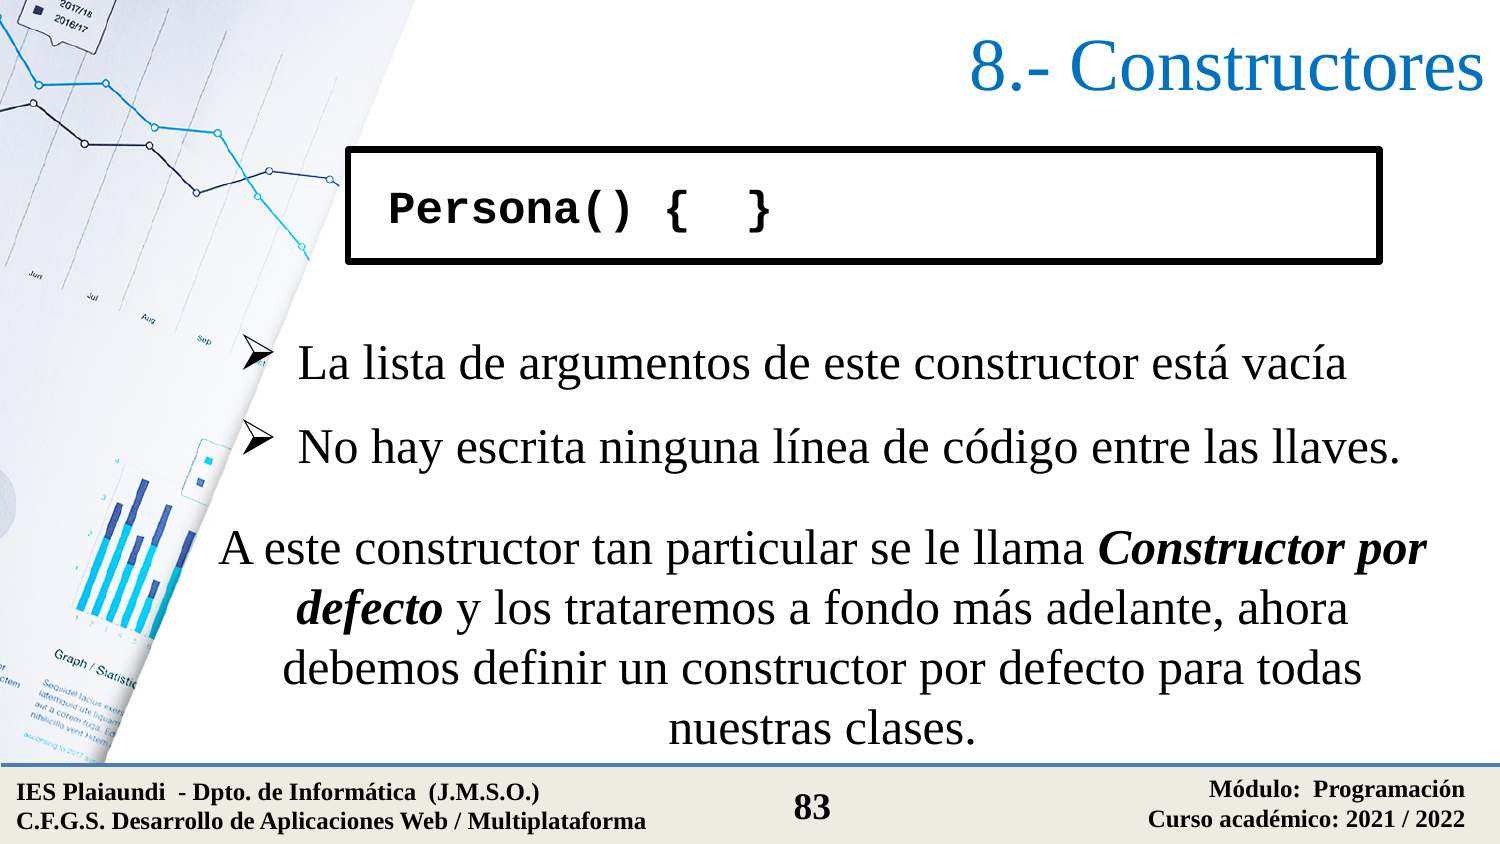

# 8.- Constructores

Persona() {  }
La lista de argumentos de este constructor está vacía
No hay escrita ninguna línea de código entre las llaves.
A este constructor tan particular se le llama Constructor por defecto y los trataremos a fondo más adelante, ahora debemos definir un constructor por defecto para todas nuestras clases.

Módulo:  Programación
Curso académico: 2021 / 2022
IES Plaiaundi  - Dpto. de Informática  (J.M.S.O.)
C.F.G.S. Desarrollo de Aplicaciones Web / Multiplataforma
83